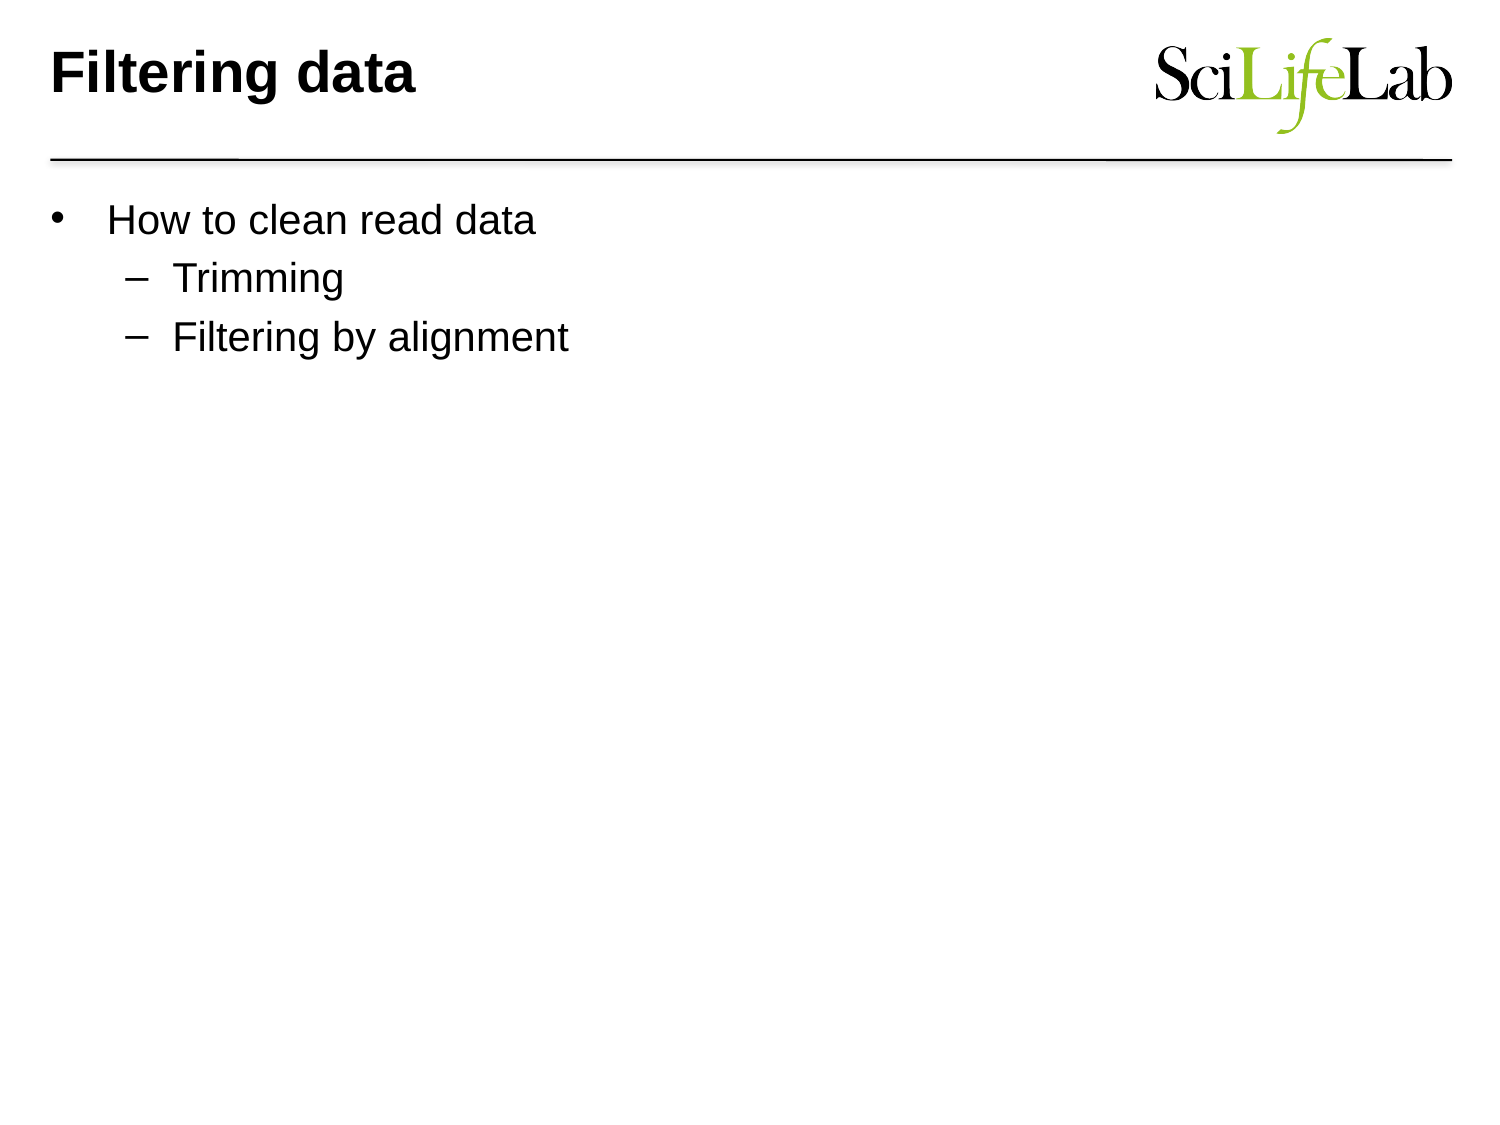

# Filtering data
How to clean read data
Trimming
Filtering by alignment